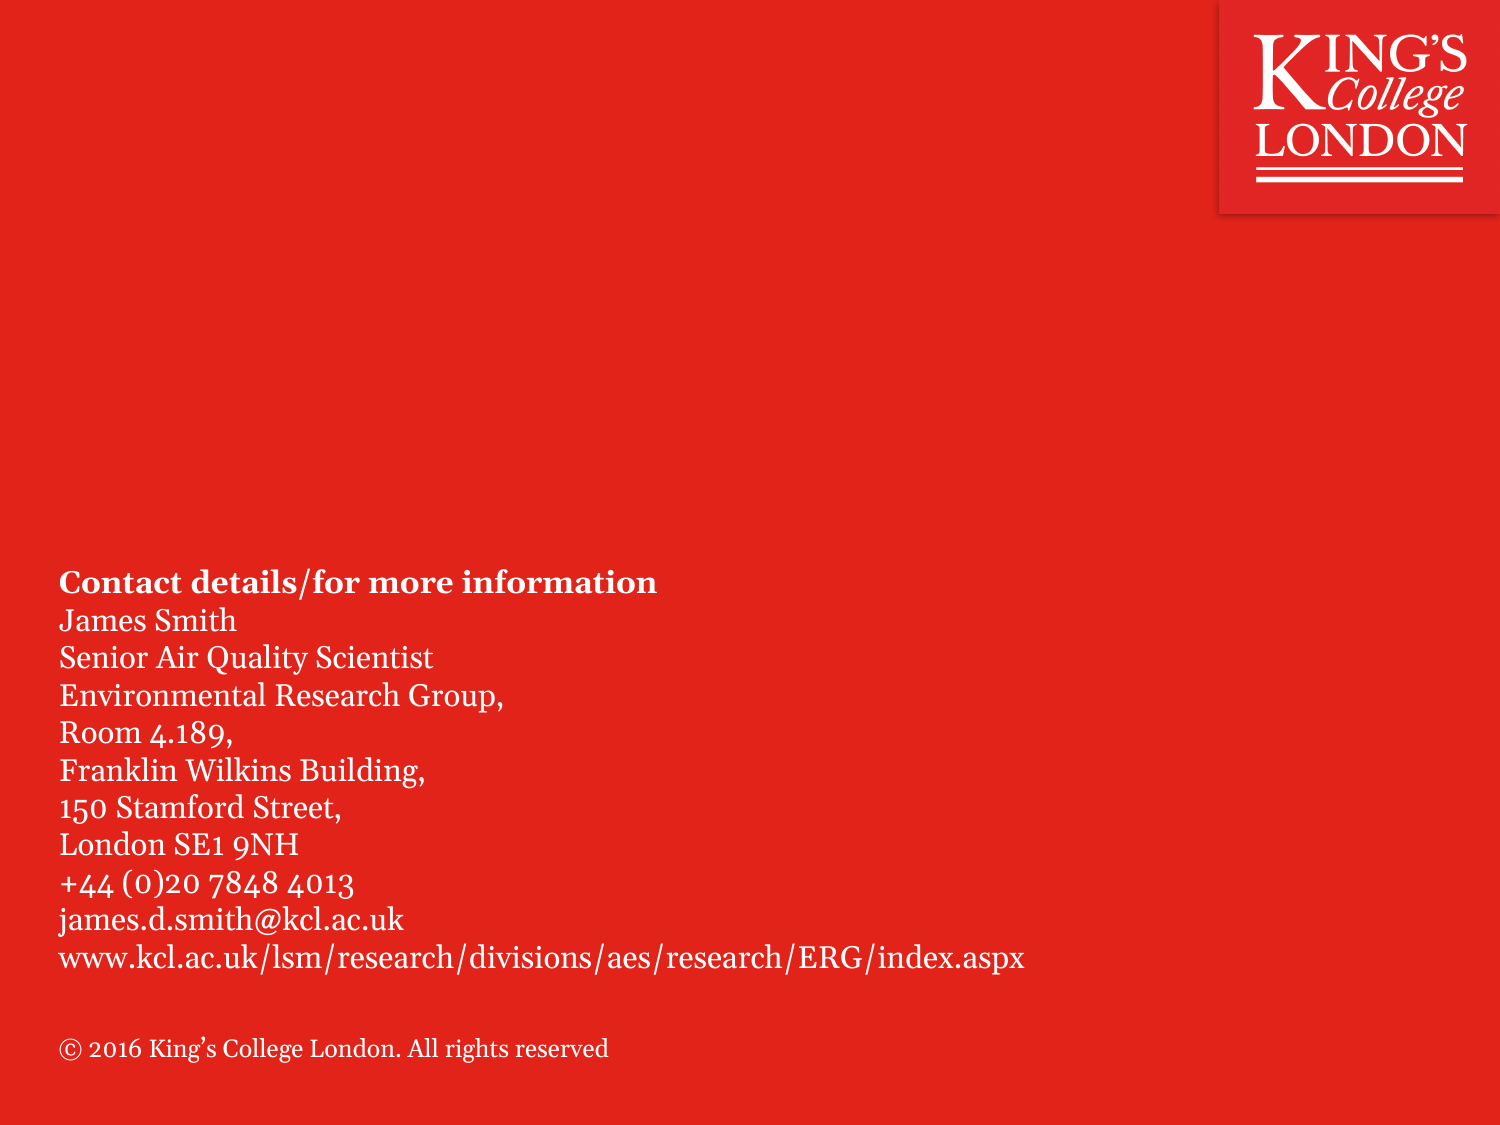

# Contact details/for more information James Smith Senior Air Quality Scientist Environmental Research Group, Room 4.189, Franklin Wilkins Building, 150 Stamford Street, London SE1 9NH +44 (0)20 7848 4013 james.d.smith@kcl.ac.uk www.kcl.ac.uk/lsm/research/divisions/aes/research/ERG/index.aspx
© 2016 King’s College London. All rights reserved